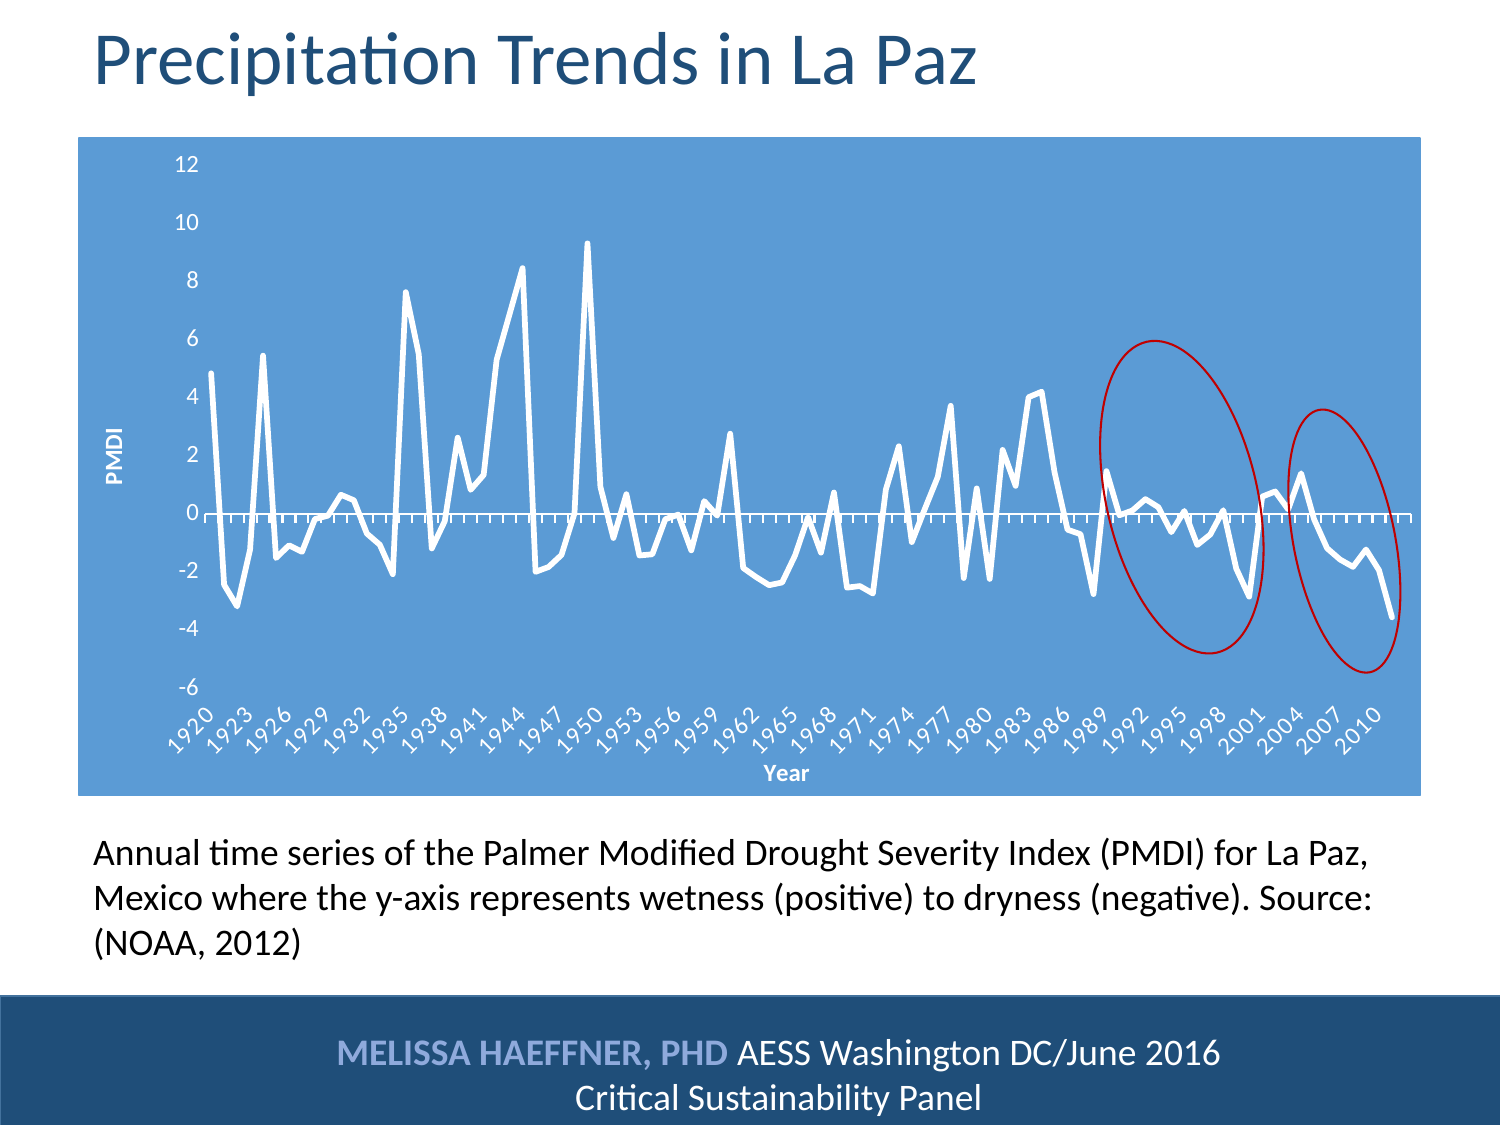

# Precipitation Trends in La Paz

### Chart

| Category |  |
|---|---|
| 1920.0 | 4.855833333333333 |
| 1921.0 | -2.422499999999999 |
| 1922.0 | -3.165 |
| 1923.0 | -1.21 |
| 1924.0 | 5.465833333333333 |
| 1925.0 | -1.500833333333333 |
| 1926.0 | -1.064166666666667 |
| 1927.0 | -1.2875 |
| 1928.0 | -0.16 |
| 1929.0 | -0.0458333333333333 |
| 1930.0 | 0.674166666666666 |
| 1931.0 | 0.485833333333333 |
| 1932.0 | -0.66 |
| 1933.0 | -1.0475 |
| 1934.0 | -2.059166666666667 |
| 1935.0 | 7.651666666666667 |
| 1936.0 | 5.514166666666664 |
| 1937.0 | -1.173333333333334 |
| 1938.0 | -0.235833333333333 |
| 1939.0 | 2.641666666666667 |
| 1940.0 | 0.848333333333333 |
| 1941.0 | 1.360833333333333 |
| 1942.0 | 5.325833333333333 |
| 1943.0 | 6.895833333333333 |
| 1944.0 | 8.477500000000003 |
| 1945.0 | -1.978333333333333 |
| 1946.0 | -1.811666666666667 |
| 1947.0 | -1.395833333333333 |
| 1948.0 | 0.0391666666666669 |
| 1949.0 | 9.330833333333333 |
| 1950.0 | 0.950833333333333 |
| 1951.0 | -0.8125 |
| 1952.0 | 0.693333333333333 |
| 1953.0 | -1.414166666666667 |
| 1954.0 | -1.374166666666666 |
| 1955.0 | -0.165833333333333 |
| 1956.0 | -0.00666666666666656 |
| 1957.0 | -1.236666666666667 |
| 1958.0 | 0.4575 |
| 1959.0 | -0.0425 |
| 1960.0 | 2.778333333333333 |
| 1961.0 | -1.845 |
| 1962.0 | -2.157499999999999 |
| 1963.0 | -2.435 |
| 1964.0 | -2.341666666666665 |
| 1965.0 | -1.408333333333333 |
| 1966.0 | -0.0958333333333333 |
| 1967.0 | -1.315833333333333 |
| 1968.0 | 0.751666666666667 |
| 1969.0 | -2.521666666666666 |
| 1970.0 | -2.465833333333333 |
| 1971.0 | -2.724166666666667 |
| 1972.0 | 0.86 |
| 1973.0 | 2.344166666666667 |
| 1974.0 | -0.954166666666667 |
| 1975.0 | 0.188333333333333 |
| 1976.0 | 1.294166666666667 |
| 1977.0 | 3.737500000000001 |
| 1978.0 | -2.19 |
| 1979.0 | 0.895833333333333 |
| 1980.0 | -2.220833333333333 |
| 1981.0 | 2.2175 |
| 1982.0 | 0.9825 |
| 1983.0 | 4.03333333333334 |
| 1984.0 | 4.223333333333338 |
| 1985.0 | 1.4475 |
| 1986.0 | -0.525833333333333 |
| 1987.0 | -0.680833333333333 |
| 1988.0 | -2.745 |
| 1989.0 | 1.489166666666666 |
| 1990.0 | -0.0291666666666667 |
| 1991.0 | 0.135 |
| 1992.0 | 0.525833333333333 |
| 1993.0 | 0.25 |
| 1994.0 | -0.611666666666667 |
| 1995.0 | 0.12 |
| 1996.0 | -1.0525 |
| 1997.0 | -0.691666666666667 |
| 1998.0 | 0.143333333333333 |
| 1999.0 | -1.8675 |
| 2000.0 | -2.830833333333333 |
| 2001.0 | 0.609166666666666 |
| 2002.0 | 0.788333333333333 |
| 2003.0 | 0.173333333333333 |
| 2004.0 | 1.4125 |
| 2005.0 | -0.169166666666667 |
| 2006.0 | -1.166666666666667 |
| 2007.0 | -1.554166666666667 |
| 2008.0 | -1.806666666666666 |
| 2009.0 | -1.21 |
| 2010.0 | -1.921666666666666 |
| 2011.0 | -3.5425 |
| 2012.0 | None |
Annual time series of the Palmer Modified Drought Severity Index (PMDI) for La Paz, Mexico where the y-axis represents wetness (positive) to dryness (negative). Source: (NOAA, 2012)
MELISSA HAEFFNER, PHD AESS Washington DC/June 2016
Critical Sustainability Panel
4